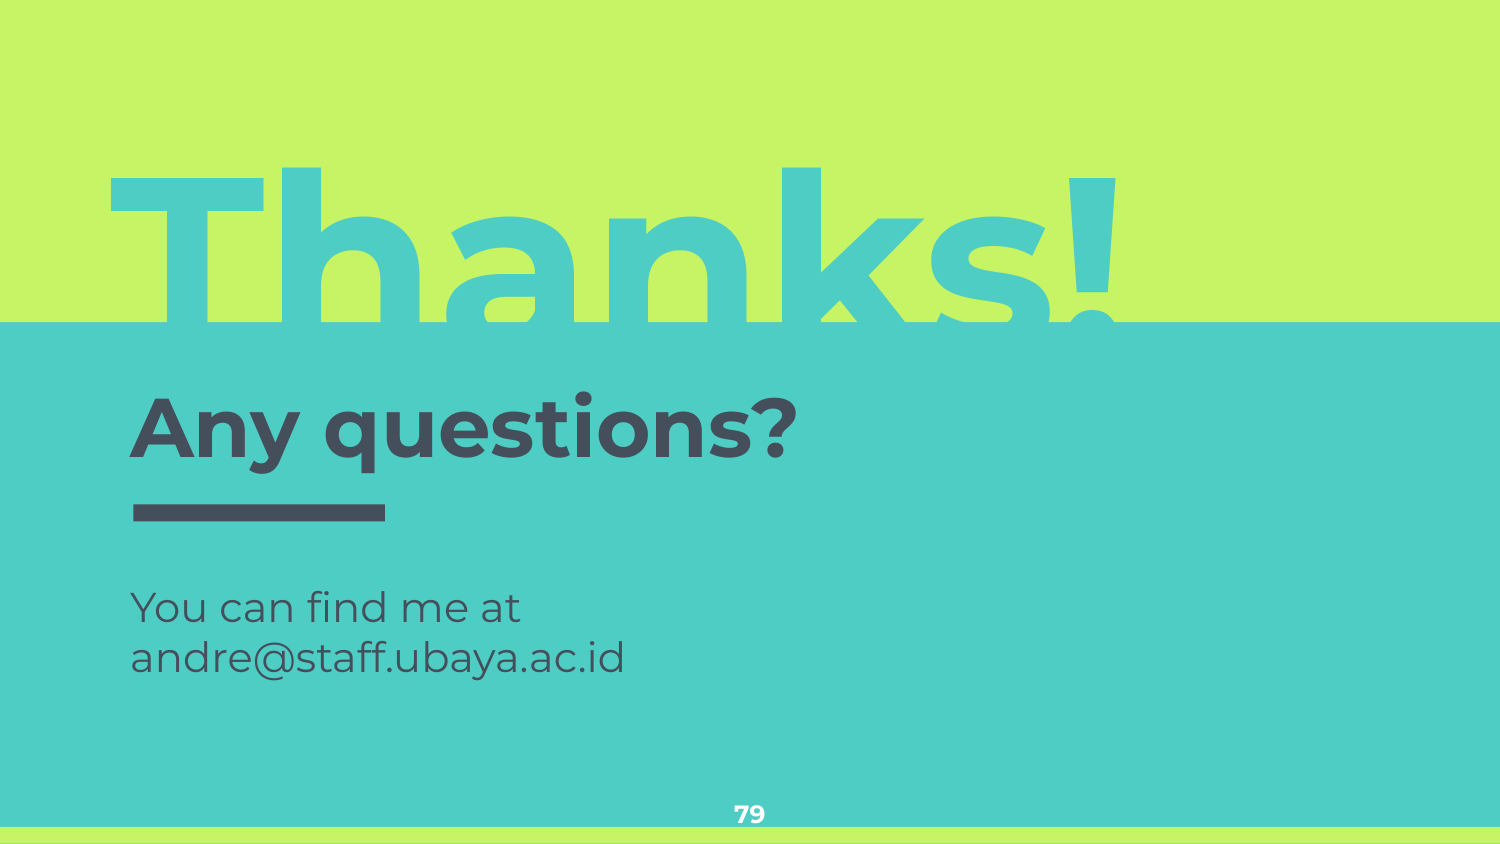

Thanks!
Any questions?

You can find me at
andre@staff.ubaya.ac.id
79